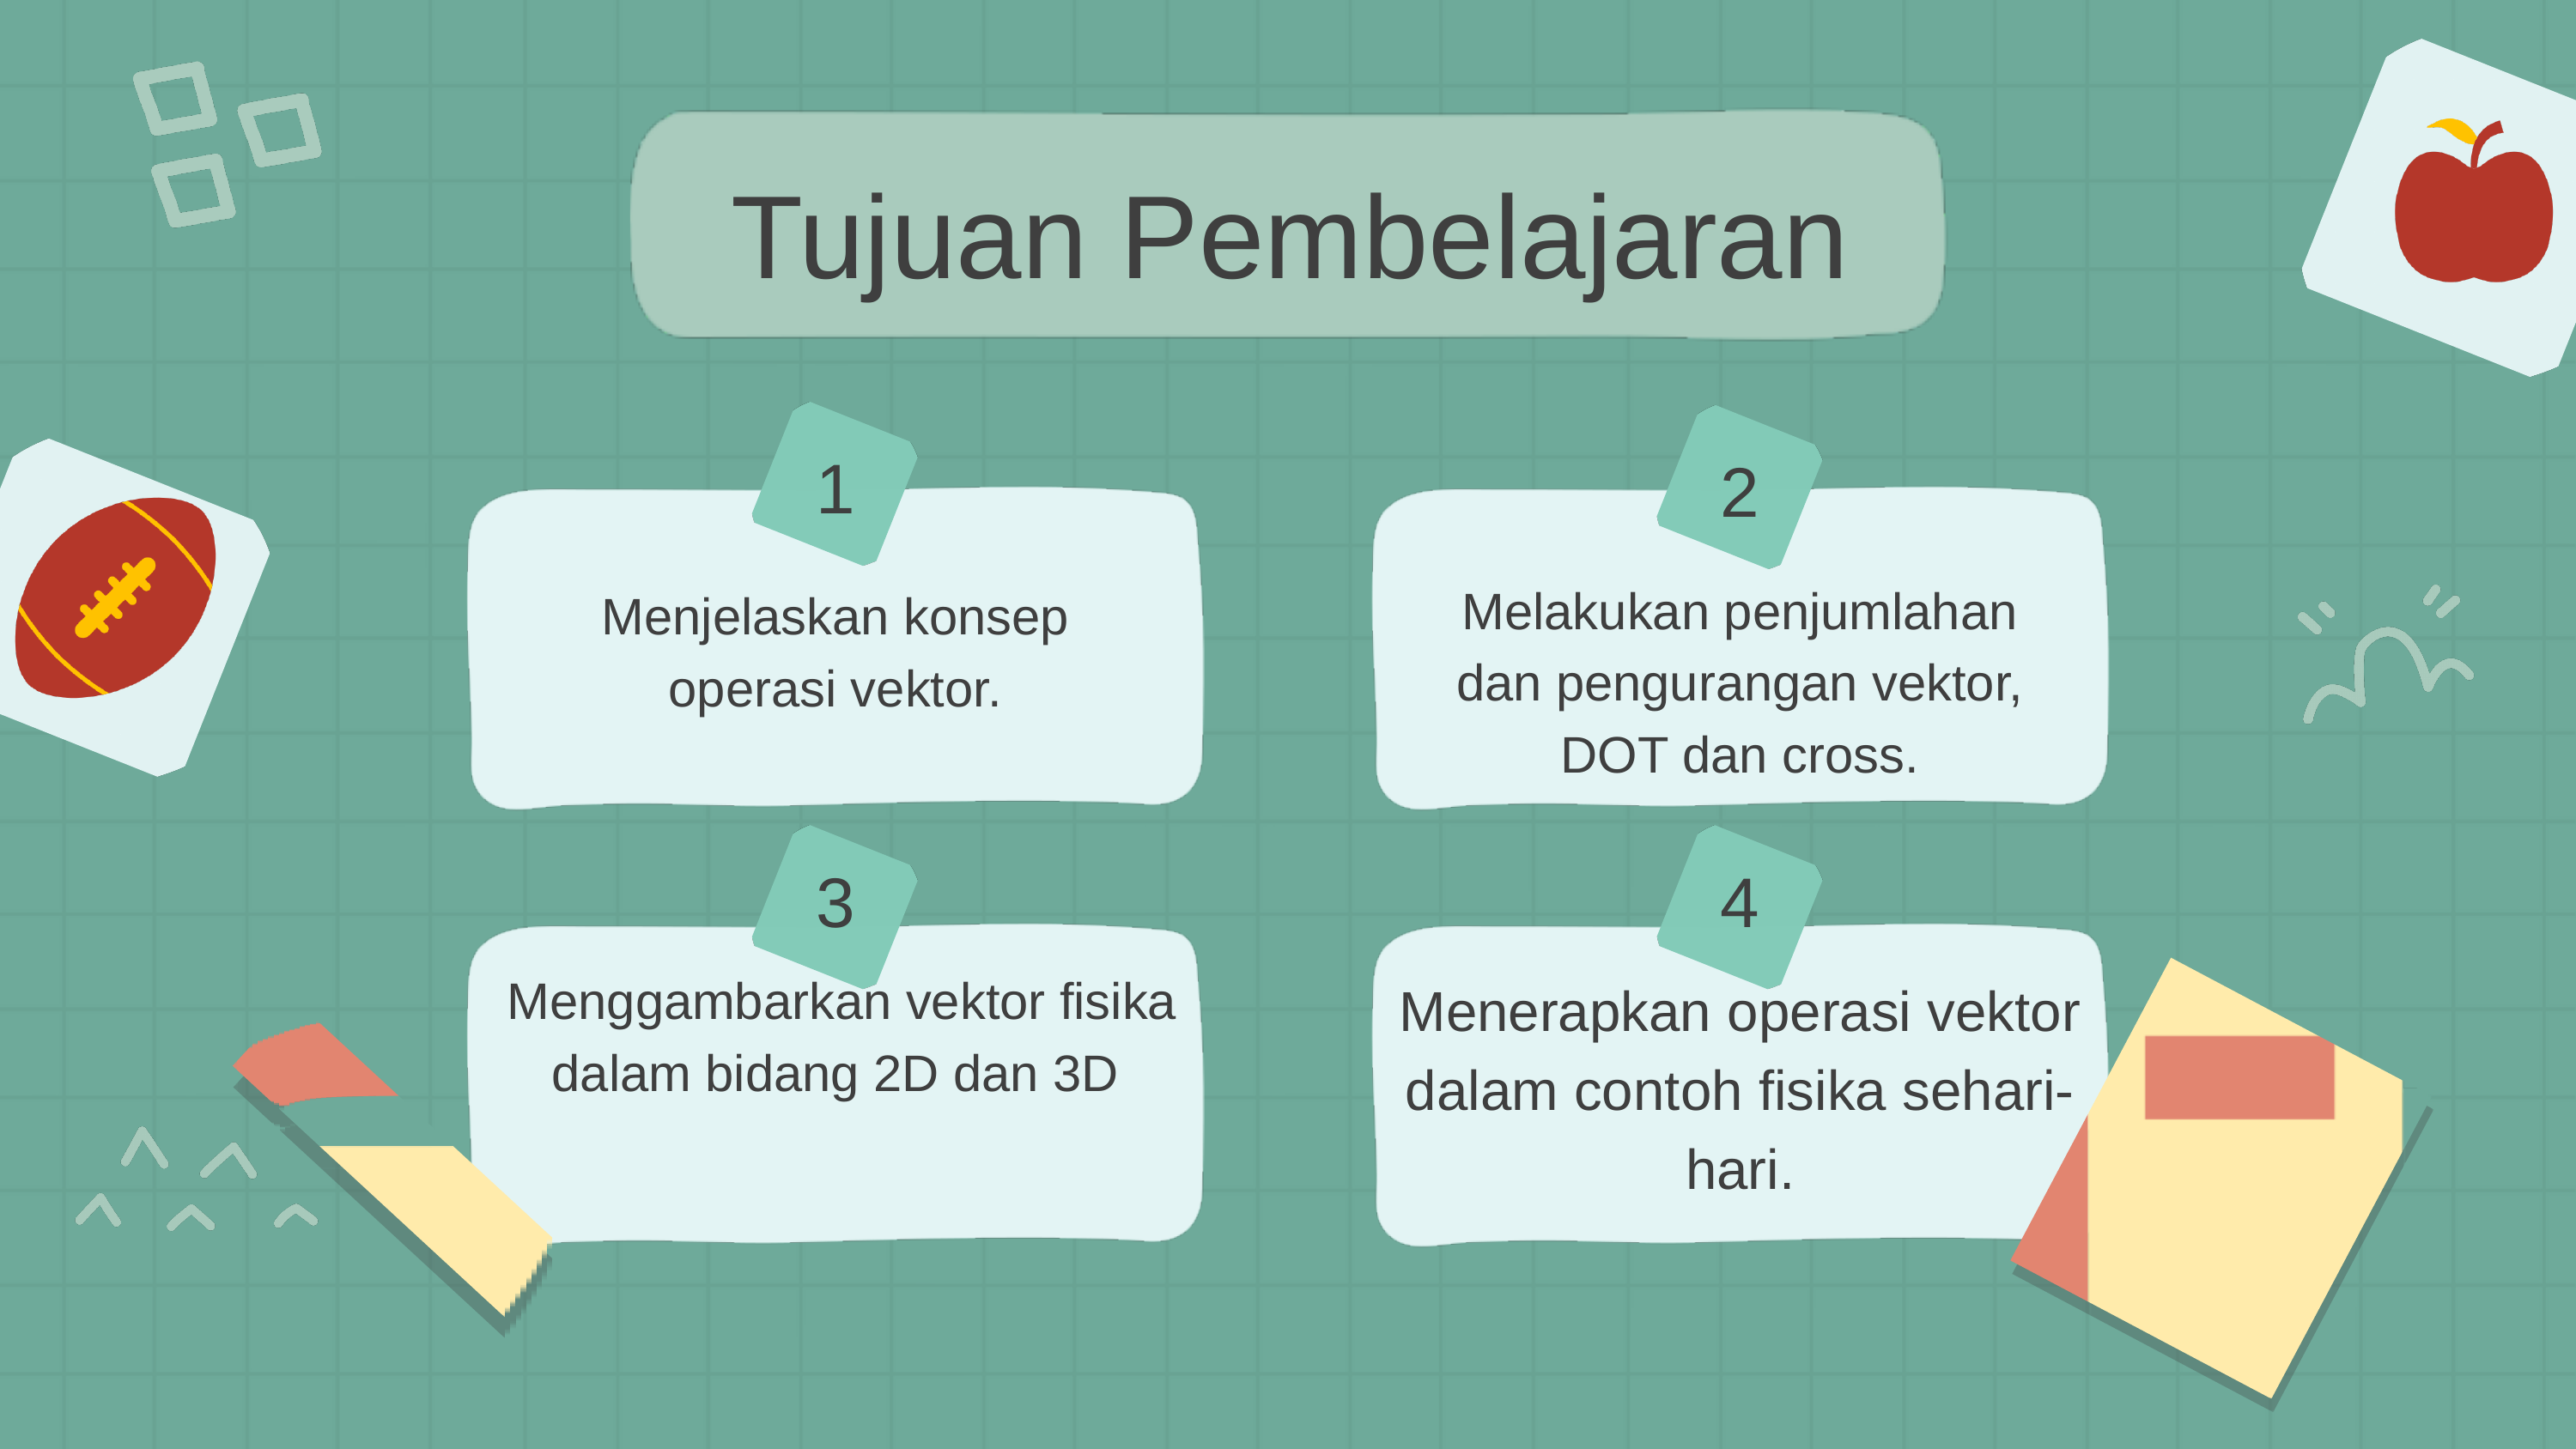

Tujuan Pembelajaran

1
2

Melakukan penjumlahan dan pengurangan vektor, DOT dan cross.
Menjelaskan konsep operasi vektor.

3
4

 Menggambarkan vektor fisika dalam bidang 2D dan 3D
Menerapkan operasi vektor dalam contoh fisika sehari-hari.